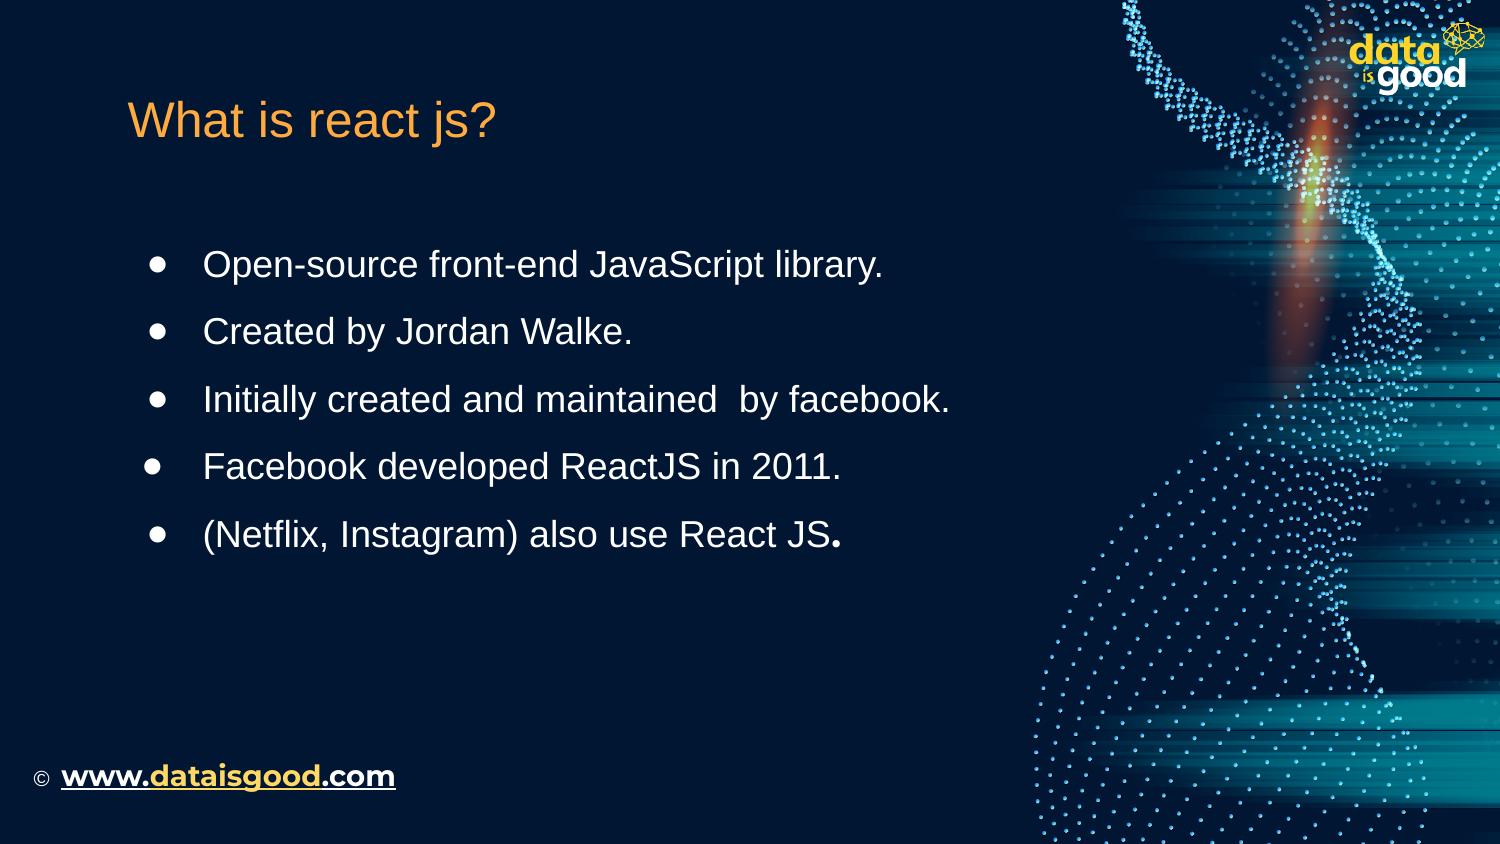

# What is react js?
Open-source front-end JavaScript library.
Created by Jordan Walke.
Initially created and maintained  by facebook.
Facebook developed ReactJS in 2011.
(Netflix, Instagram) also use React JS.